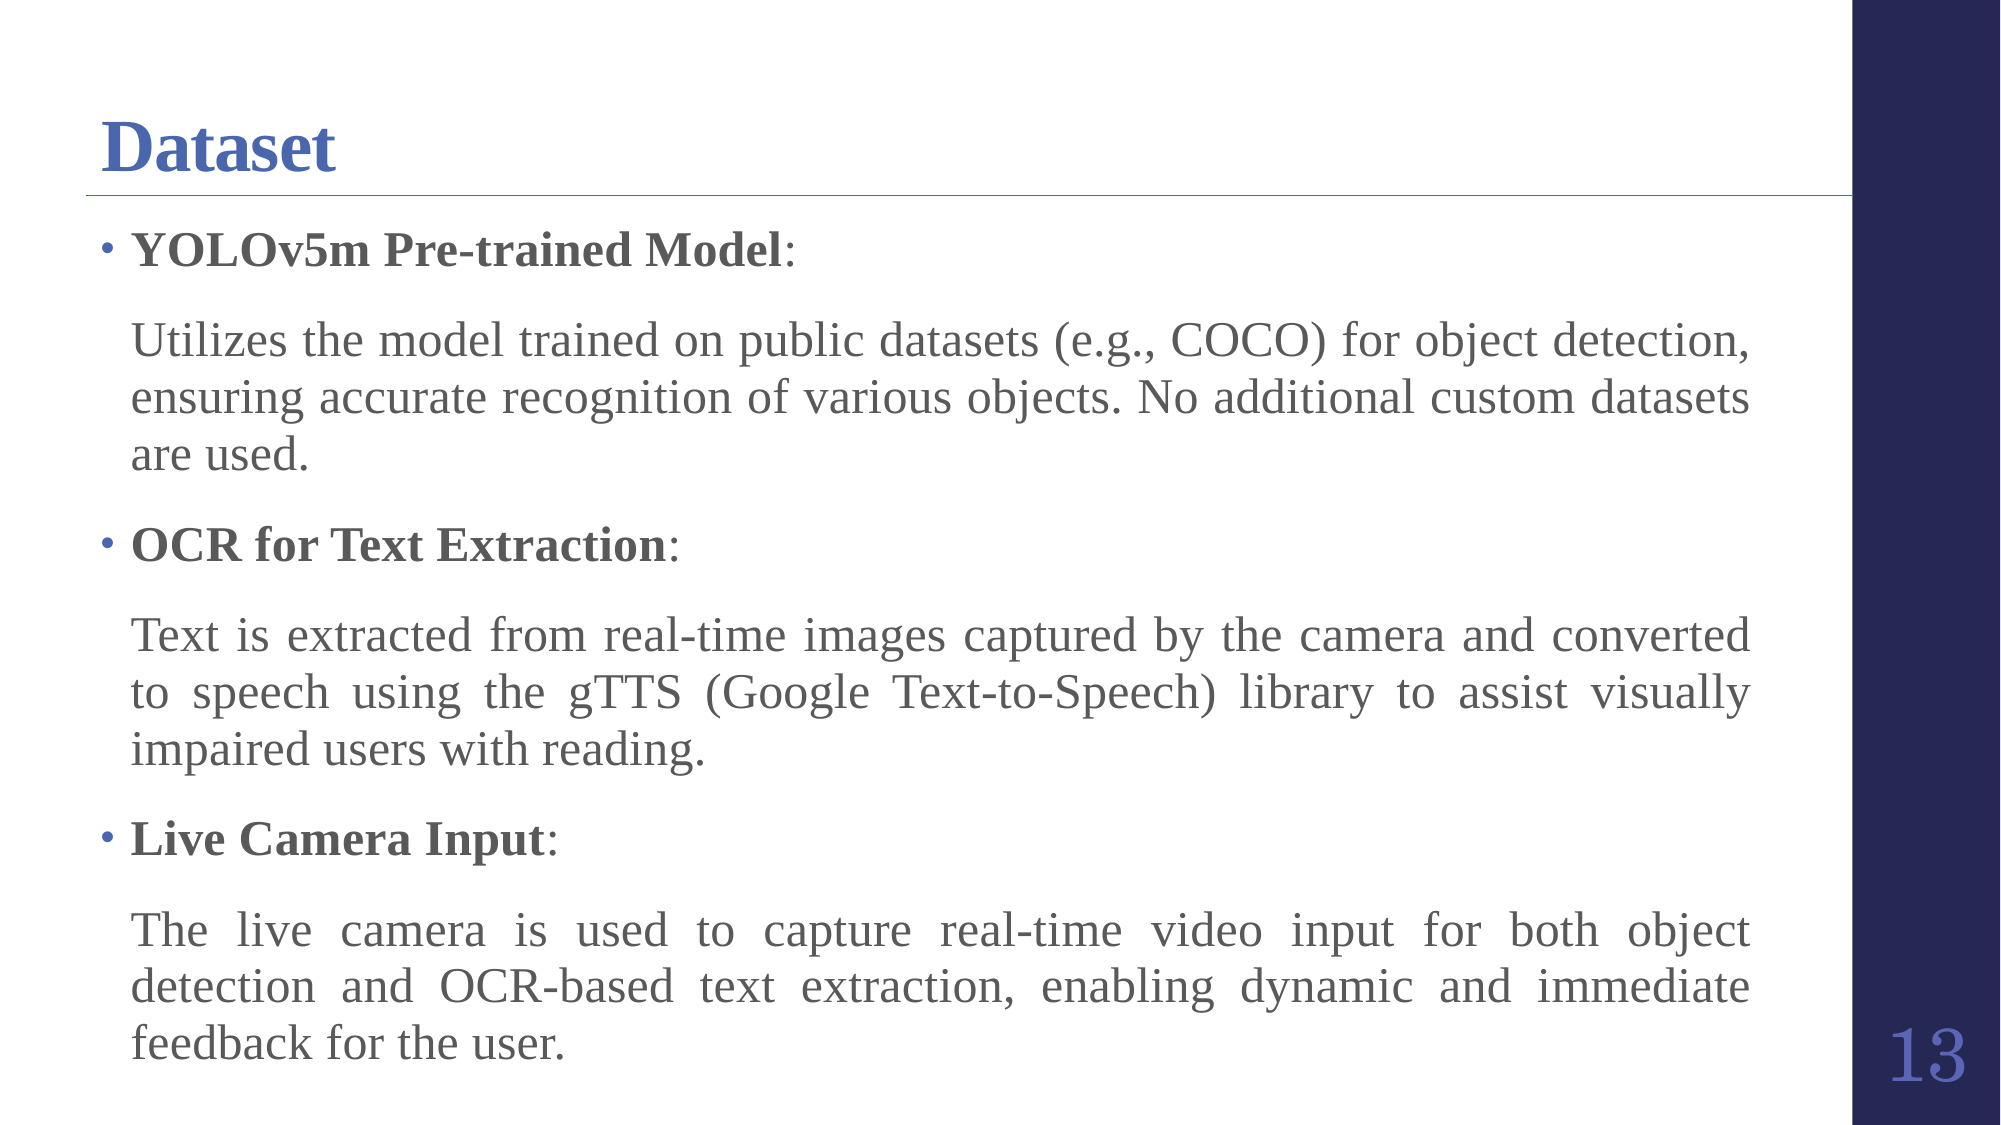

# Dataset
YOLOv5m Pre-trained Model:
Utilizes the model trained on public datasets (e.g., COCO) for object detection, ensuring accurate recognition of various objects. No additional custom datasets are used.
OCR for Text Extraction:
Text is extracted from real-time images captured by the camera and converted to speech using the gTTS (Google Text-to-Speech) library to assist visually impaired users with reading.
Live Camera Input:
The live camera is used to capture real-time video input for both object detection and OCR-based text extraction, enabling dynamic and immediate feedback for the user.

13